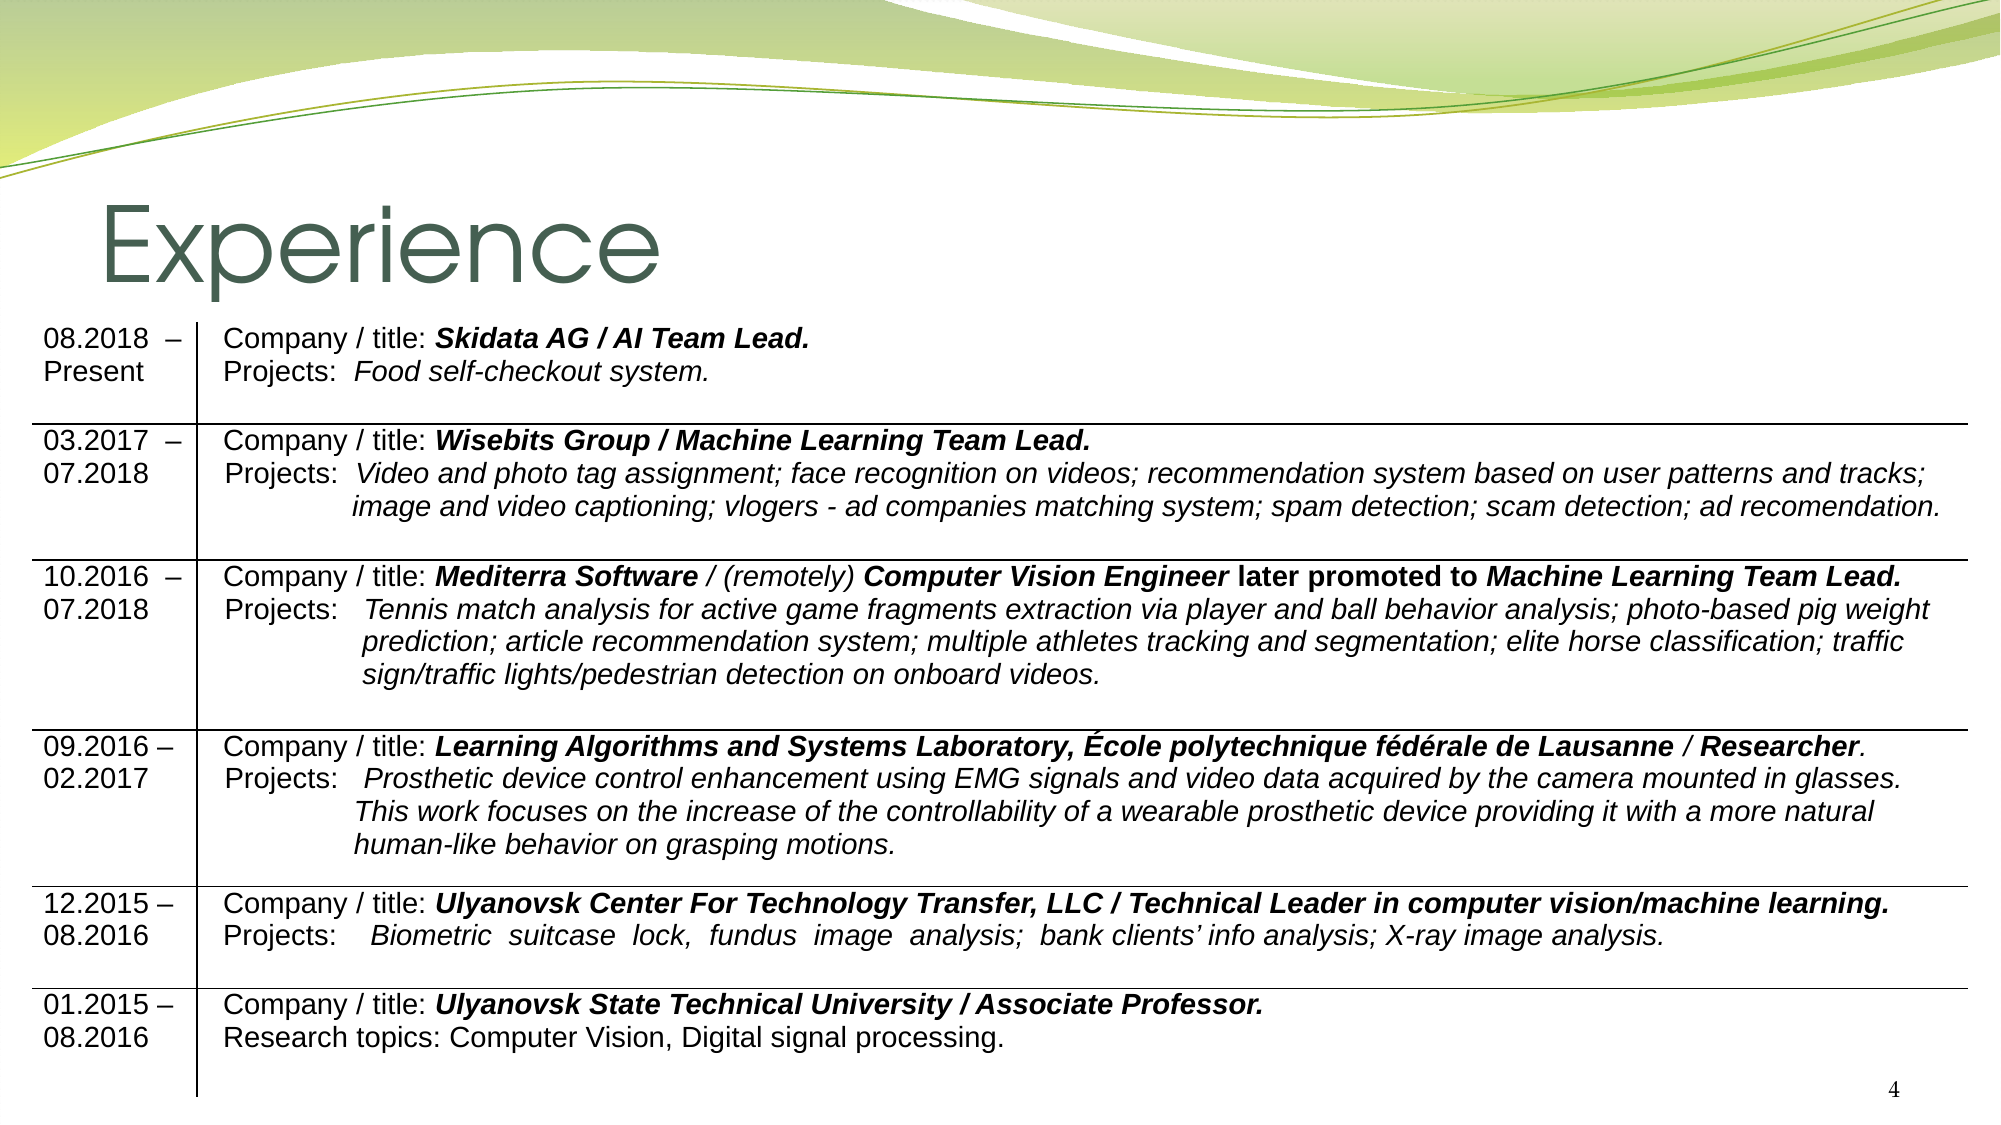

# Experience
| 08.2018 – Present | Company / title: Skidata AG / AI Team Lead. Projects: Food self-checkout system. |
| --- | --- |
| 03.2017 – 07.2018 | Company / title: Wisebits Group / Machine Learning Team Lead. Projects: Video and photo tag assignment; face recognition on videos; recommendation system based on user patterns and tracks; image and video captioning; vlogers - ad companies matching system; spam detection; scam detection; ad recomendation. |
| 10.2016 – 07.2018 | Company / title: Mediterra Software / (remotely) Computer Vision Engineer later promoted to Machine Learning Team Lead. Projects: Tennis match analysis for active game fragments extraction via player and ball behavior analysis; photo-based pig weight prediction; article recommendation system; multiple athletes tracking and segmentation; elite horse classification; traffic sign/traffic lights/pedestrian detection on onboard videos. |
| 09.2016 – 02.2017 | Company / title: Learning Algorithms and Systems Laboratory, École polytechnique fédérale de Lausanne / Researcher. Projects: Prosthetic device control enhancement using EMG signals and video data acquired by the camera mounted in glasses. This work focuses on the increase of the controllability of a wearable prosthetic device providing it with a more natural human-like behavior on grasping motions. |
| 12.2015 – 08.2016 | Company / title: Ulyanovsk Center For Technology Transfer, LLC / Technical Leader in computer vision/machine learning. Projects: Biometric suitcase lock, fundus image analysis; bank clients’ info analysis; X-ray image analysis. |
| 01.2015 – 08.2016 | Company / title: Ulyanovsk State Technical University / Associate Professor. Research topics: Computer Vision, Digital signal processing. |
4